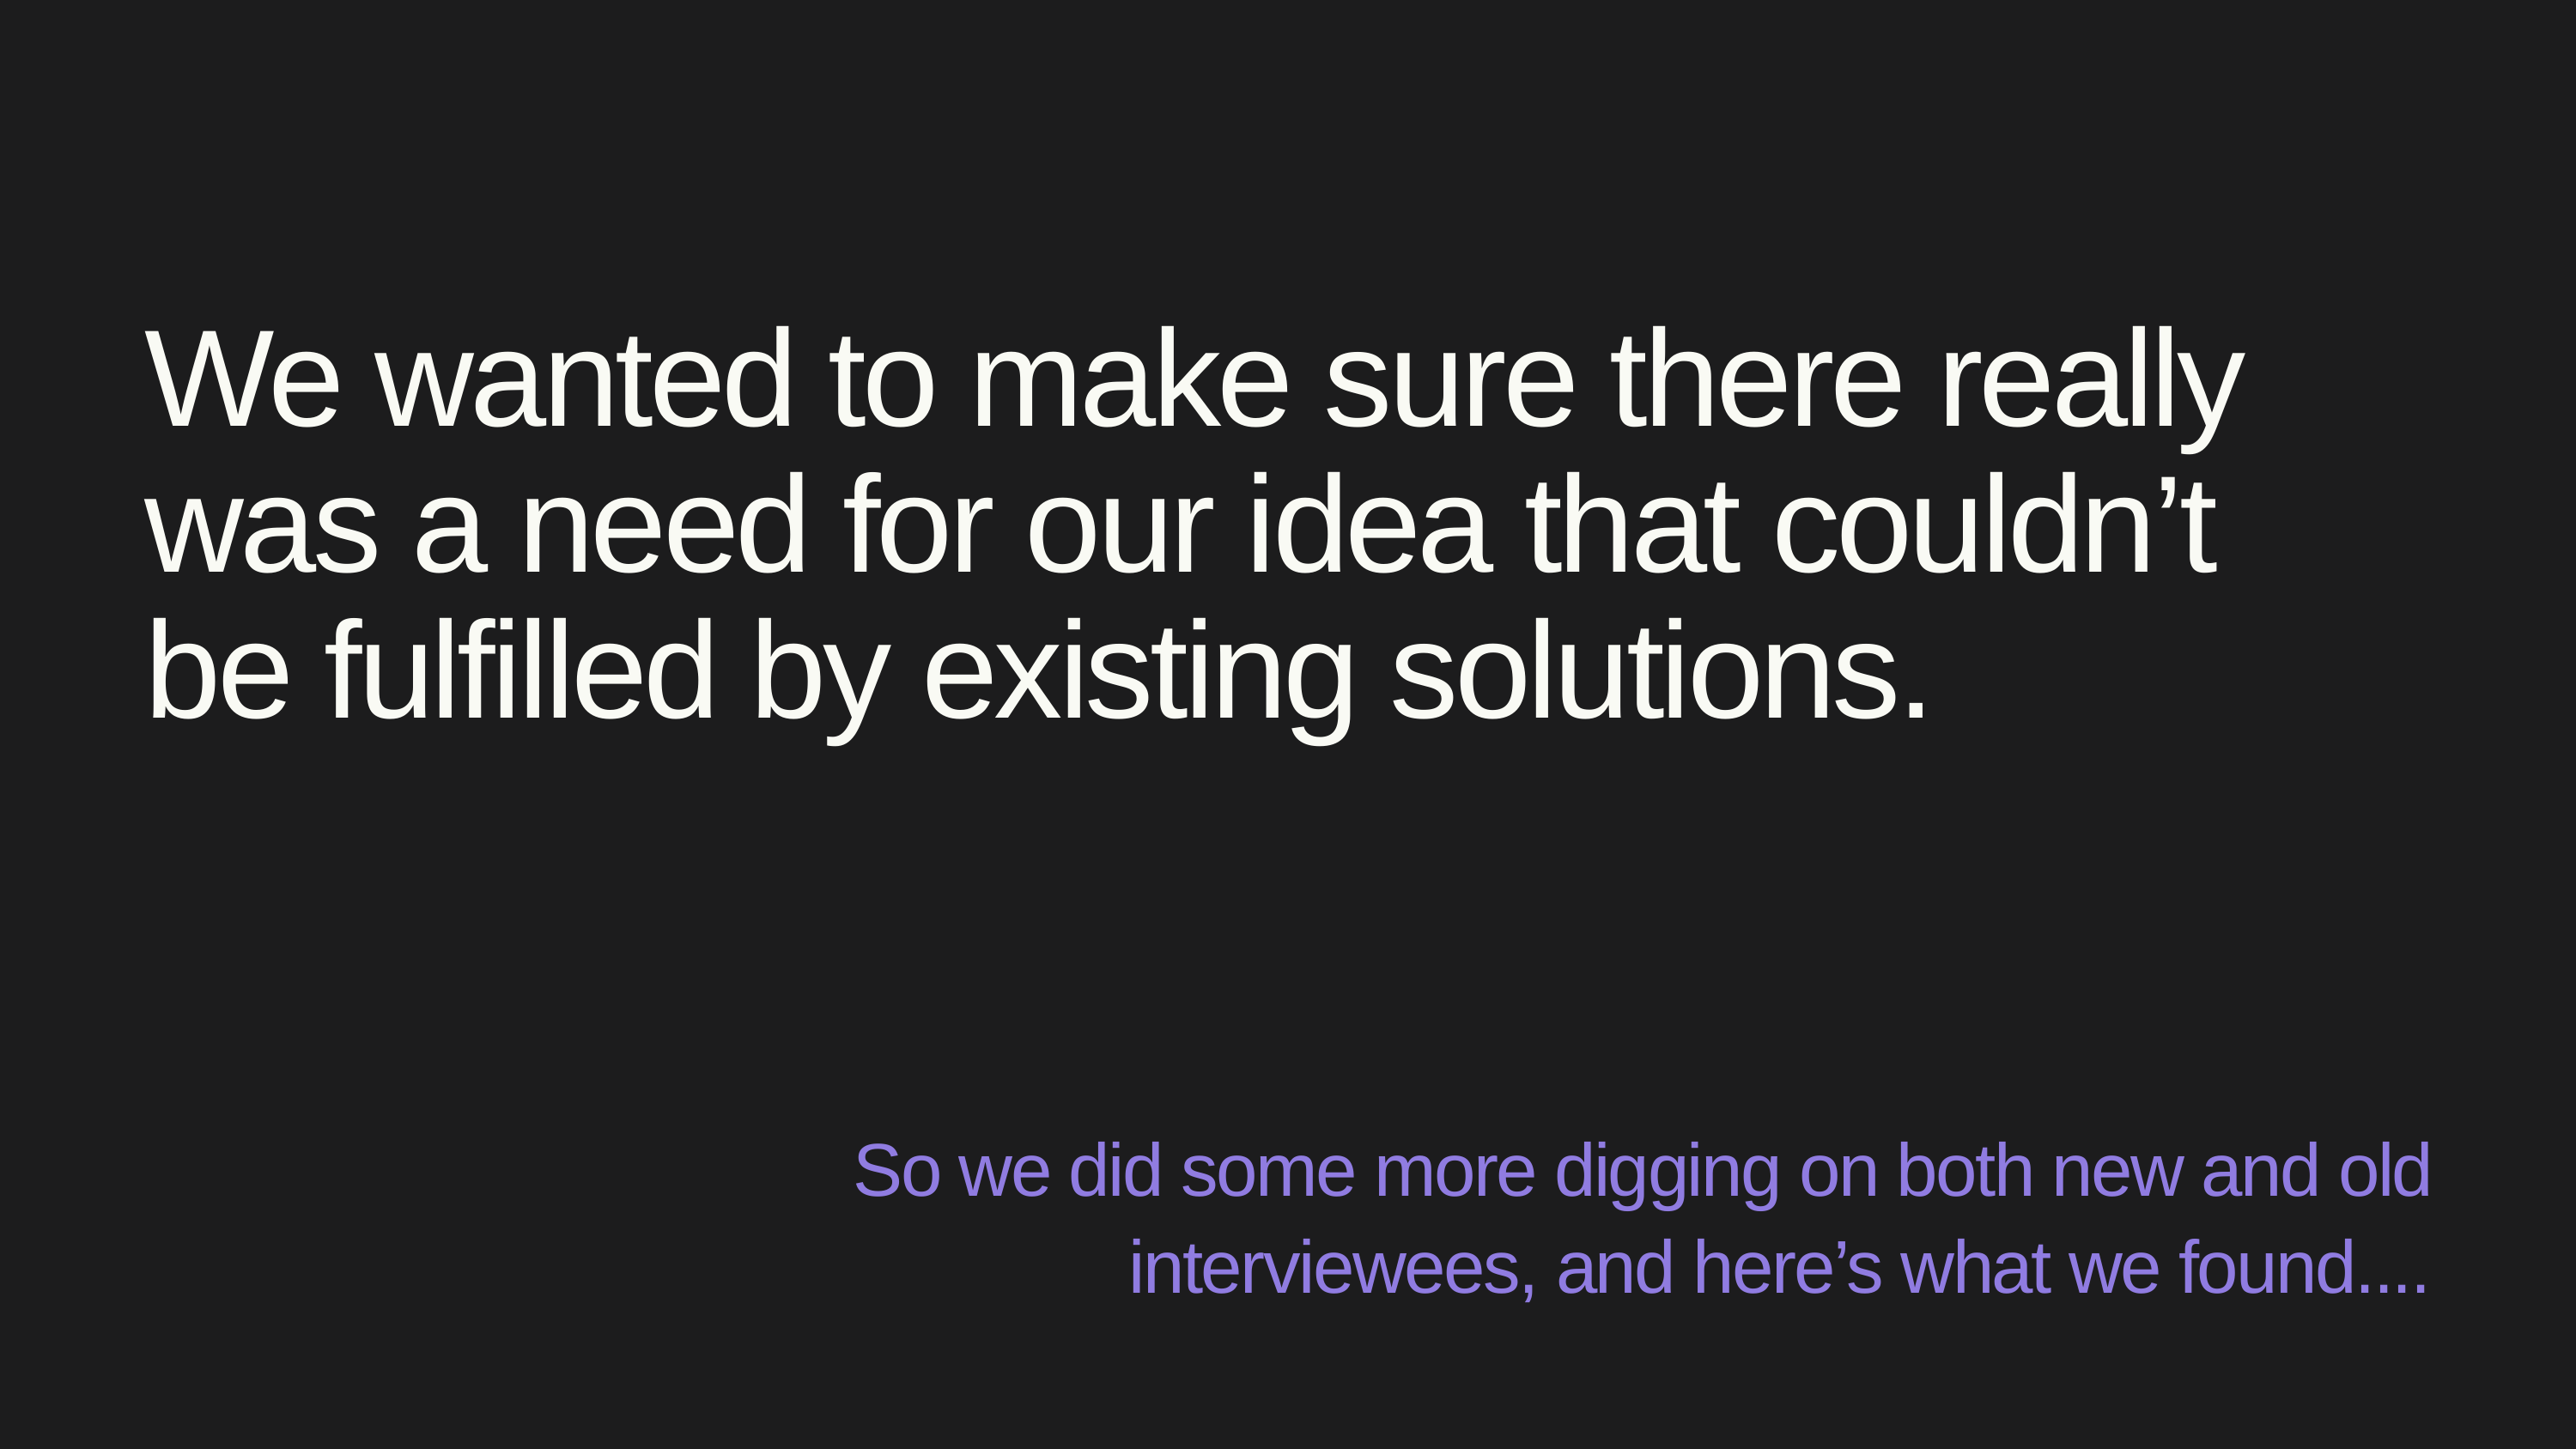

We wanted to make sure there really was a need for our idea that couldn’t be fulfilled by existing solutions.
So we did some more digging on both new and old interviewees, and here’s what we found....